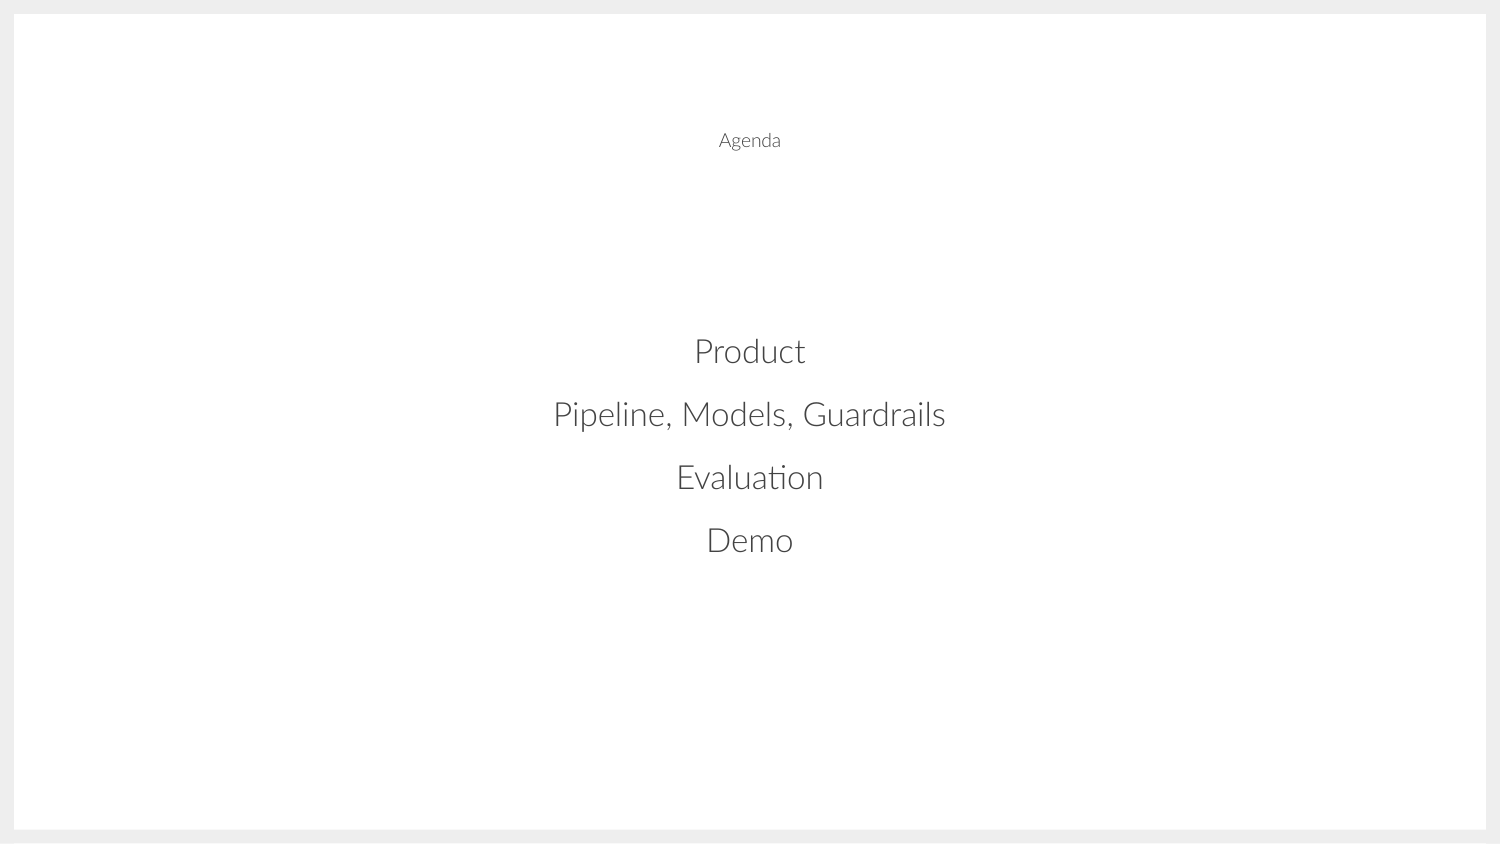

# Agenda

Product
Pipeline, Models, Guardrails
Evaluation
Demo